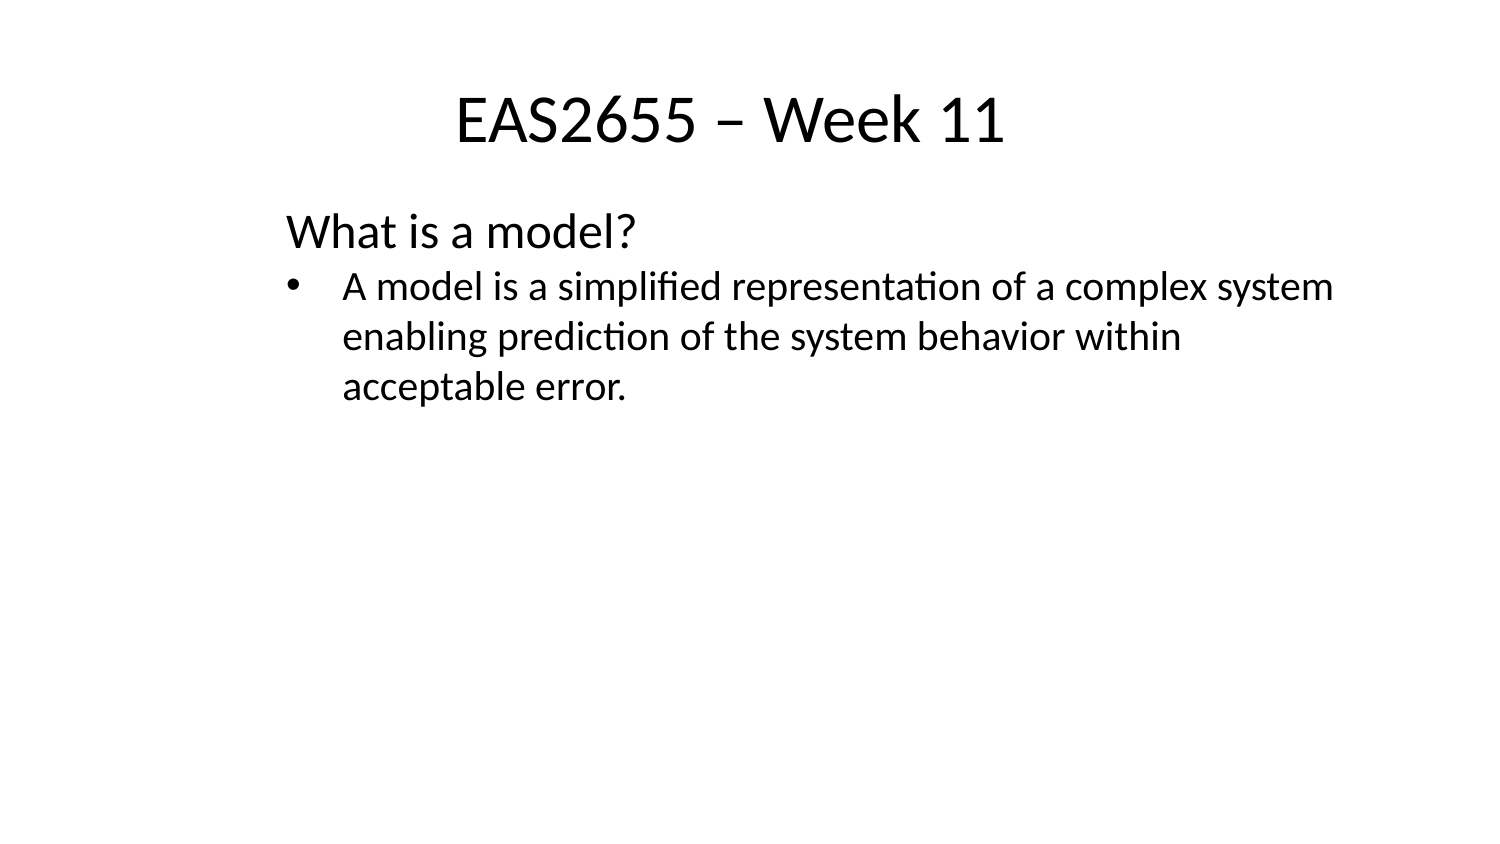

# EAS2655 – Week 11
What is a model?
A model is a simplified representation of a complex system enabling prediction of the system behavior within acceptable error.